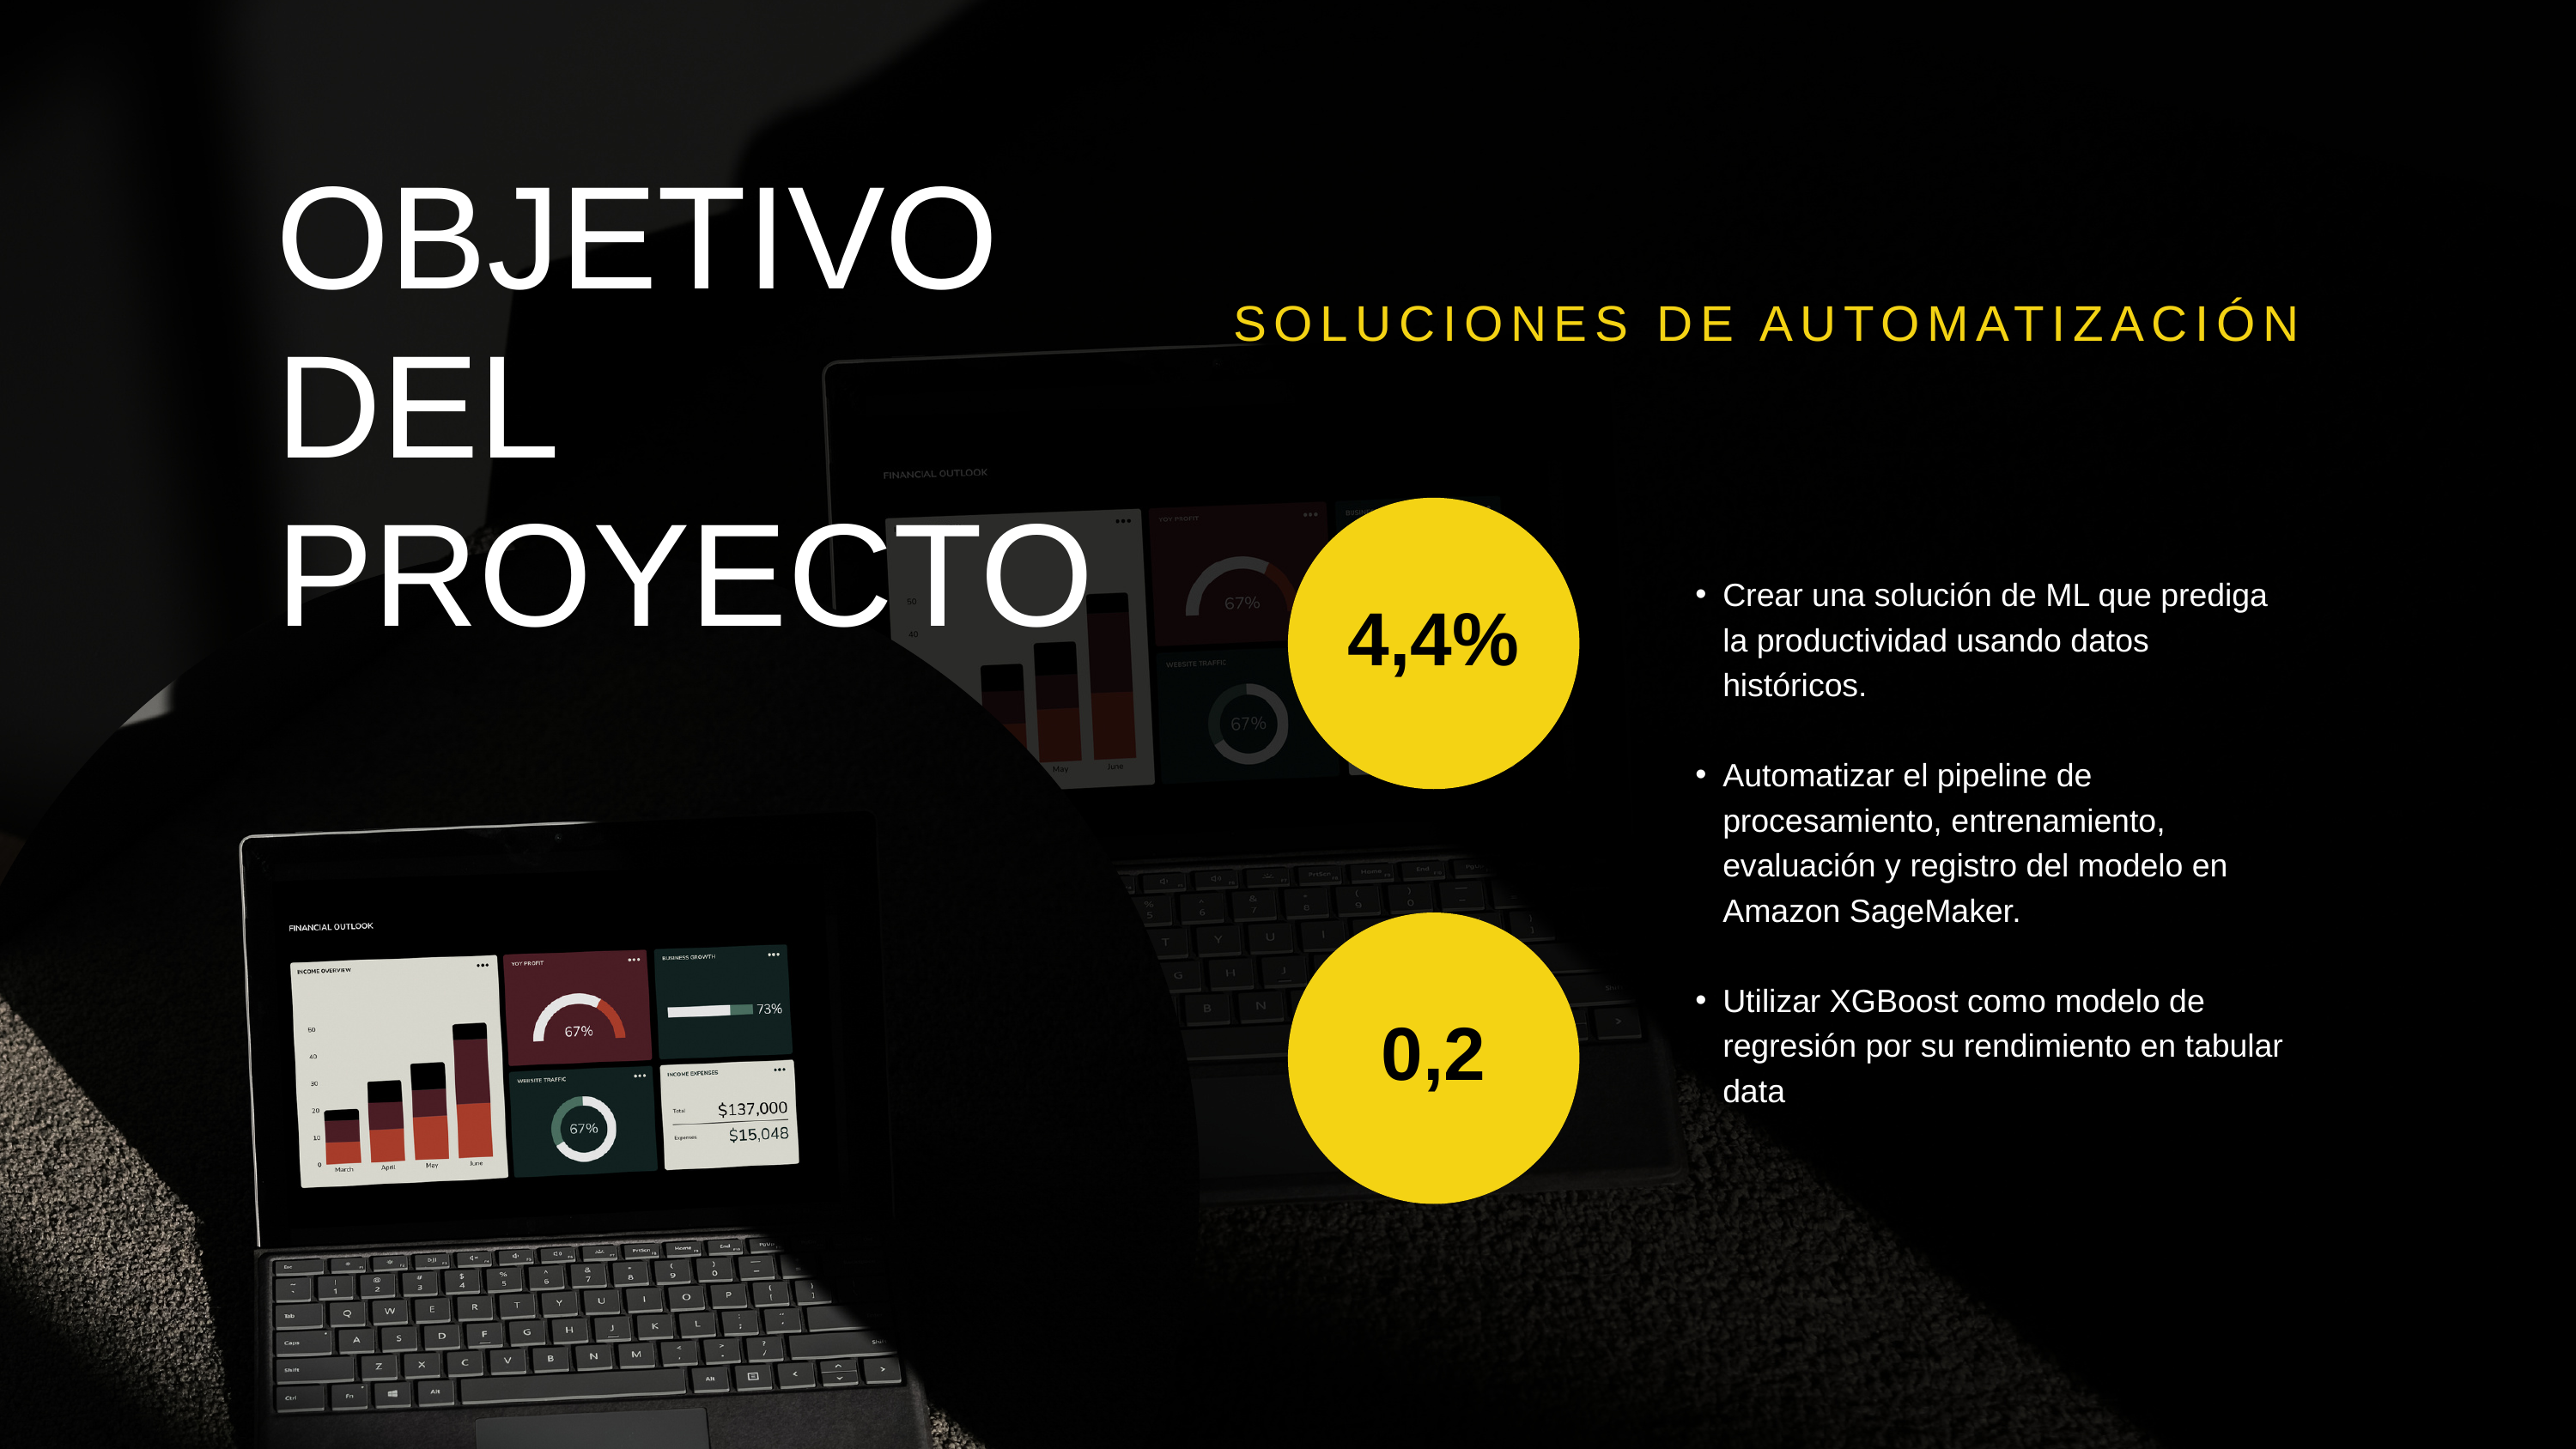

OBJETIVO DEL PROYECTO
SOLUCIONES DE AUTOMATIZACIÓN

4,4%

Crear una solución de ML que prediga la productividad usando datos históricos.

Automatizar el pipeline de procesamiento, entrenamiento, evaluación y registro del modelo en Amazon SageMaker.

Utilizar XGBoost como modelo de regresión por su rendimiento en tabular data

0,2